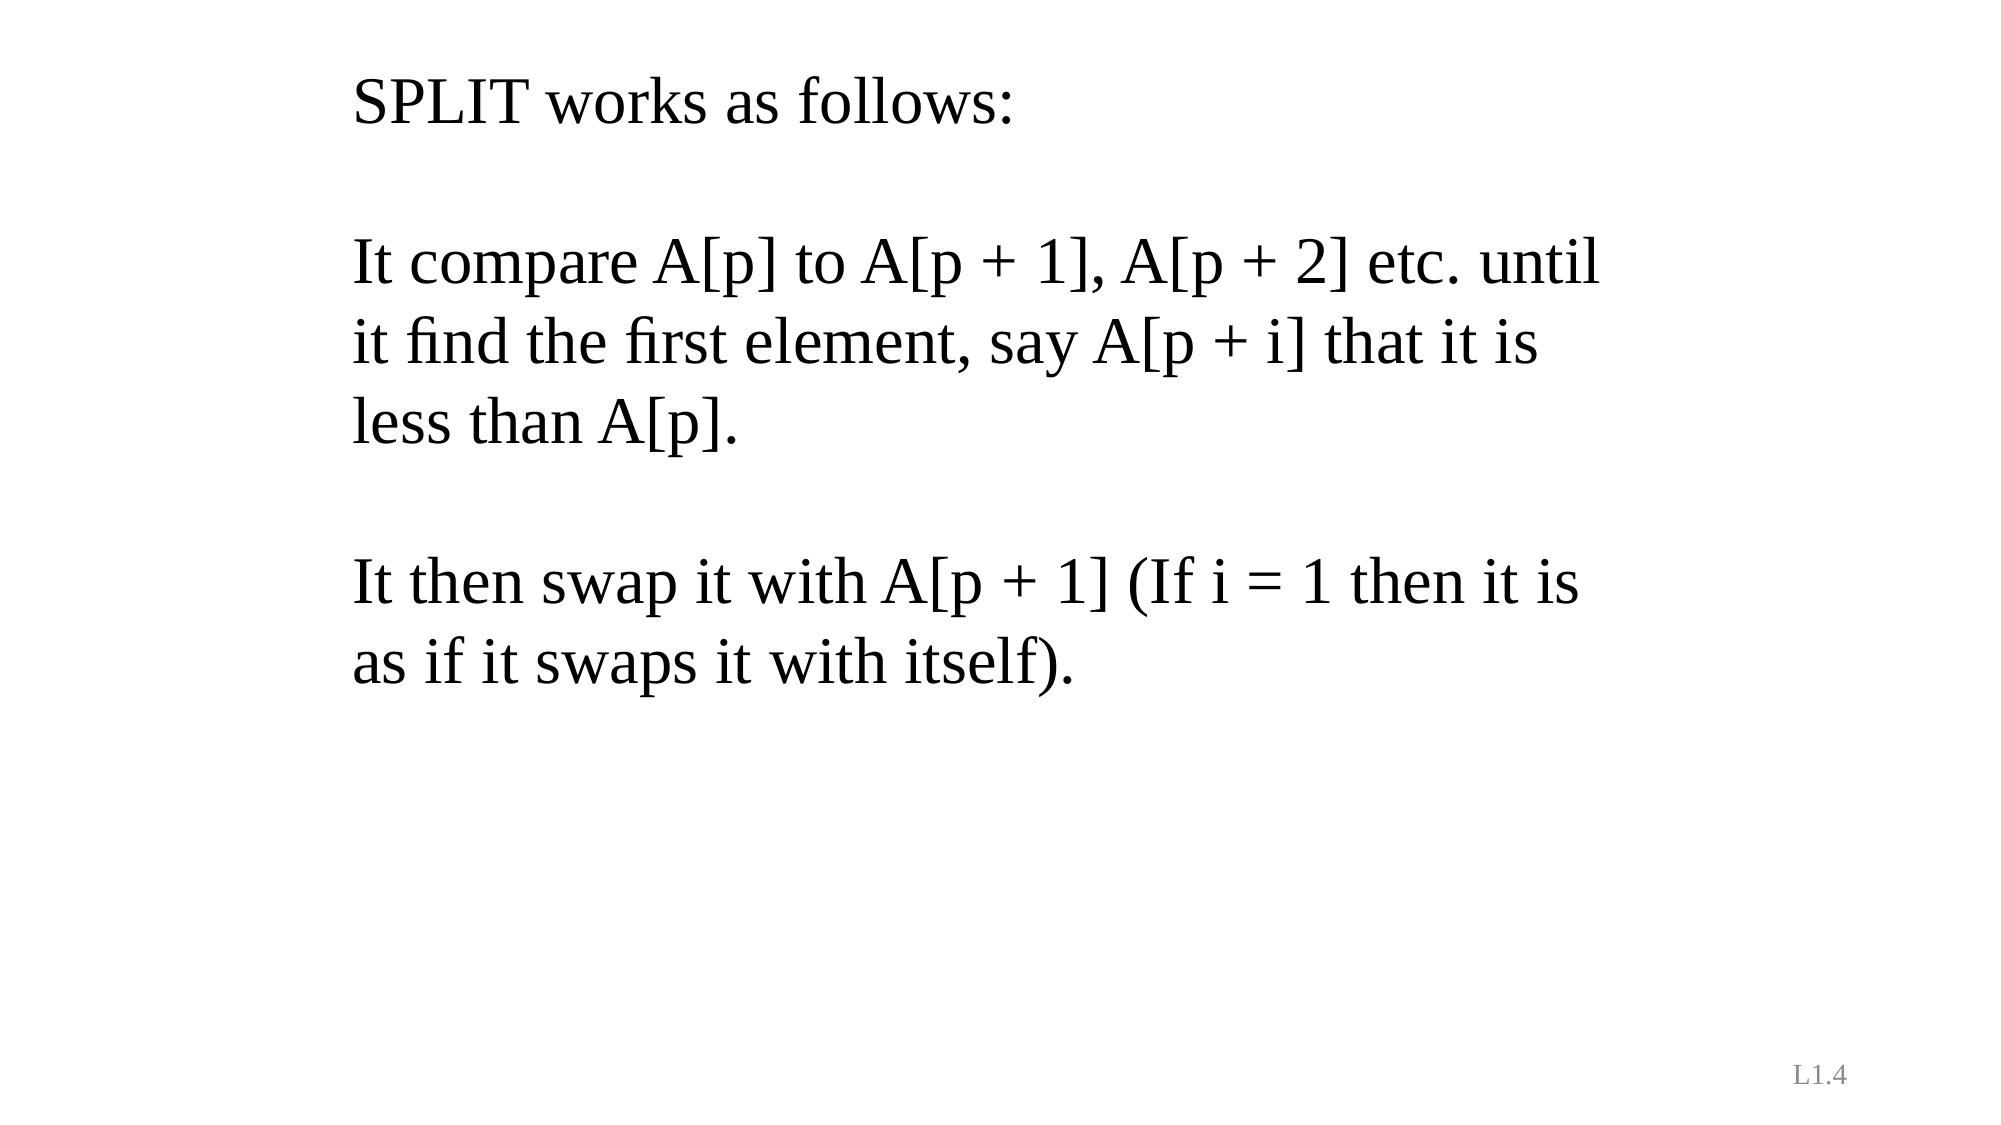

SPLIT works as follows:

It compare A[p] to A[p + 1], A[p + 2] etc. until it ﬁnd the ﬁrst element, say A[p + i] that it is less than A[p].

It then swap it with A[p + 1] (If i = 1 then it is as if it swaps it with itself).

L1.4